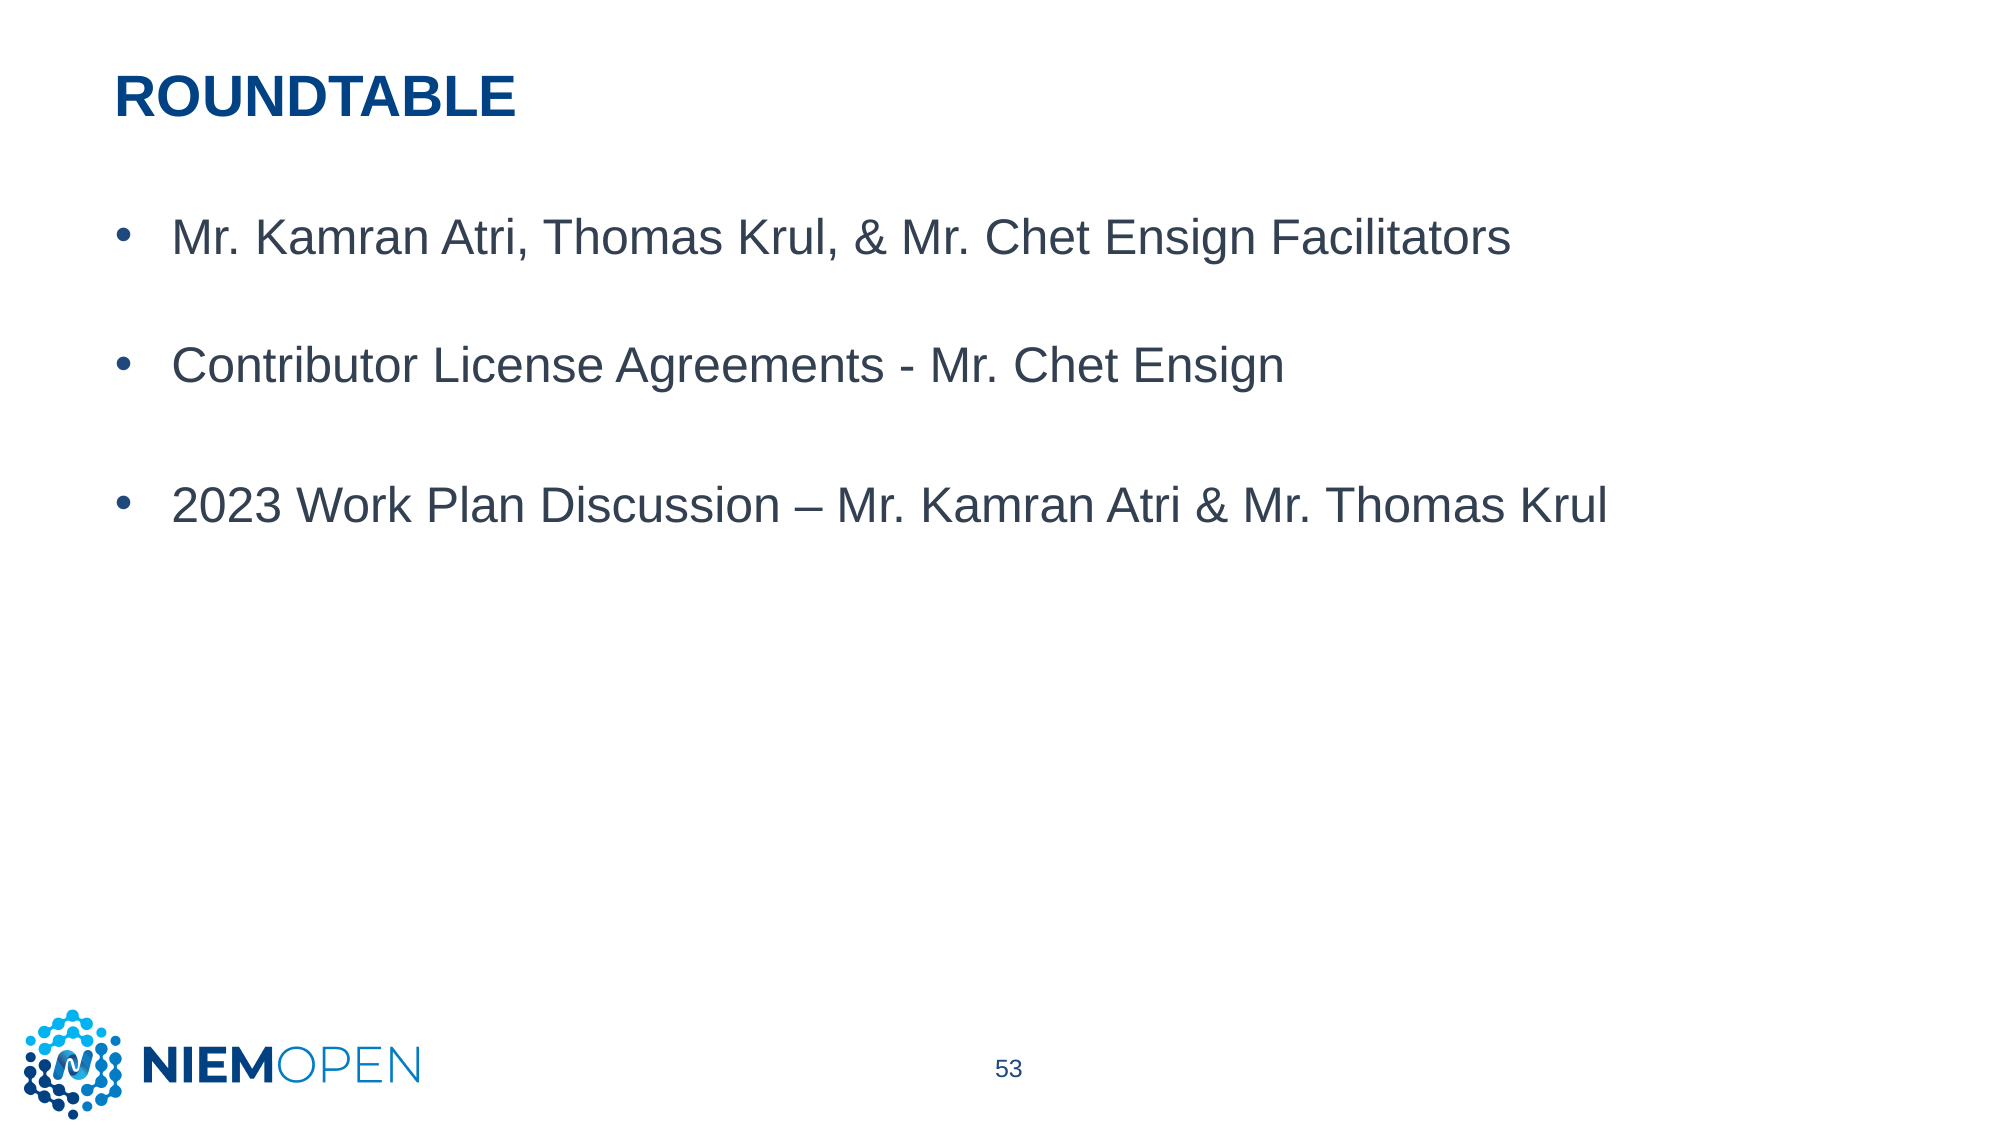

# Roundtable
Mr. Kamran Atri, Thomas Krul, & Mr. Chet Ensign Facilitators

Contributor License Agreements - Mr. Chet Ensign

2023 Work Plan Discussion – Mr. Kamran Atri & Mr. Thomas Krul
53